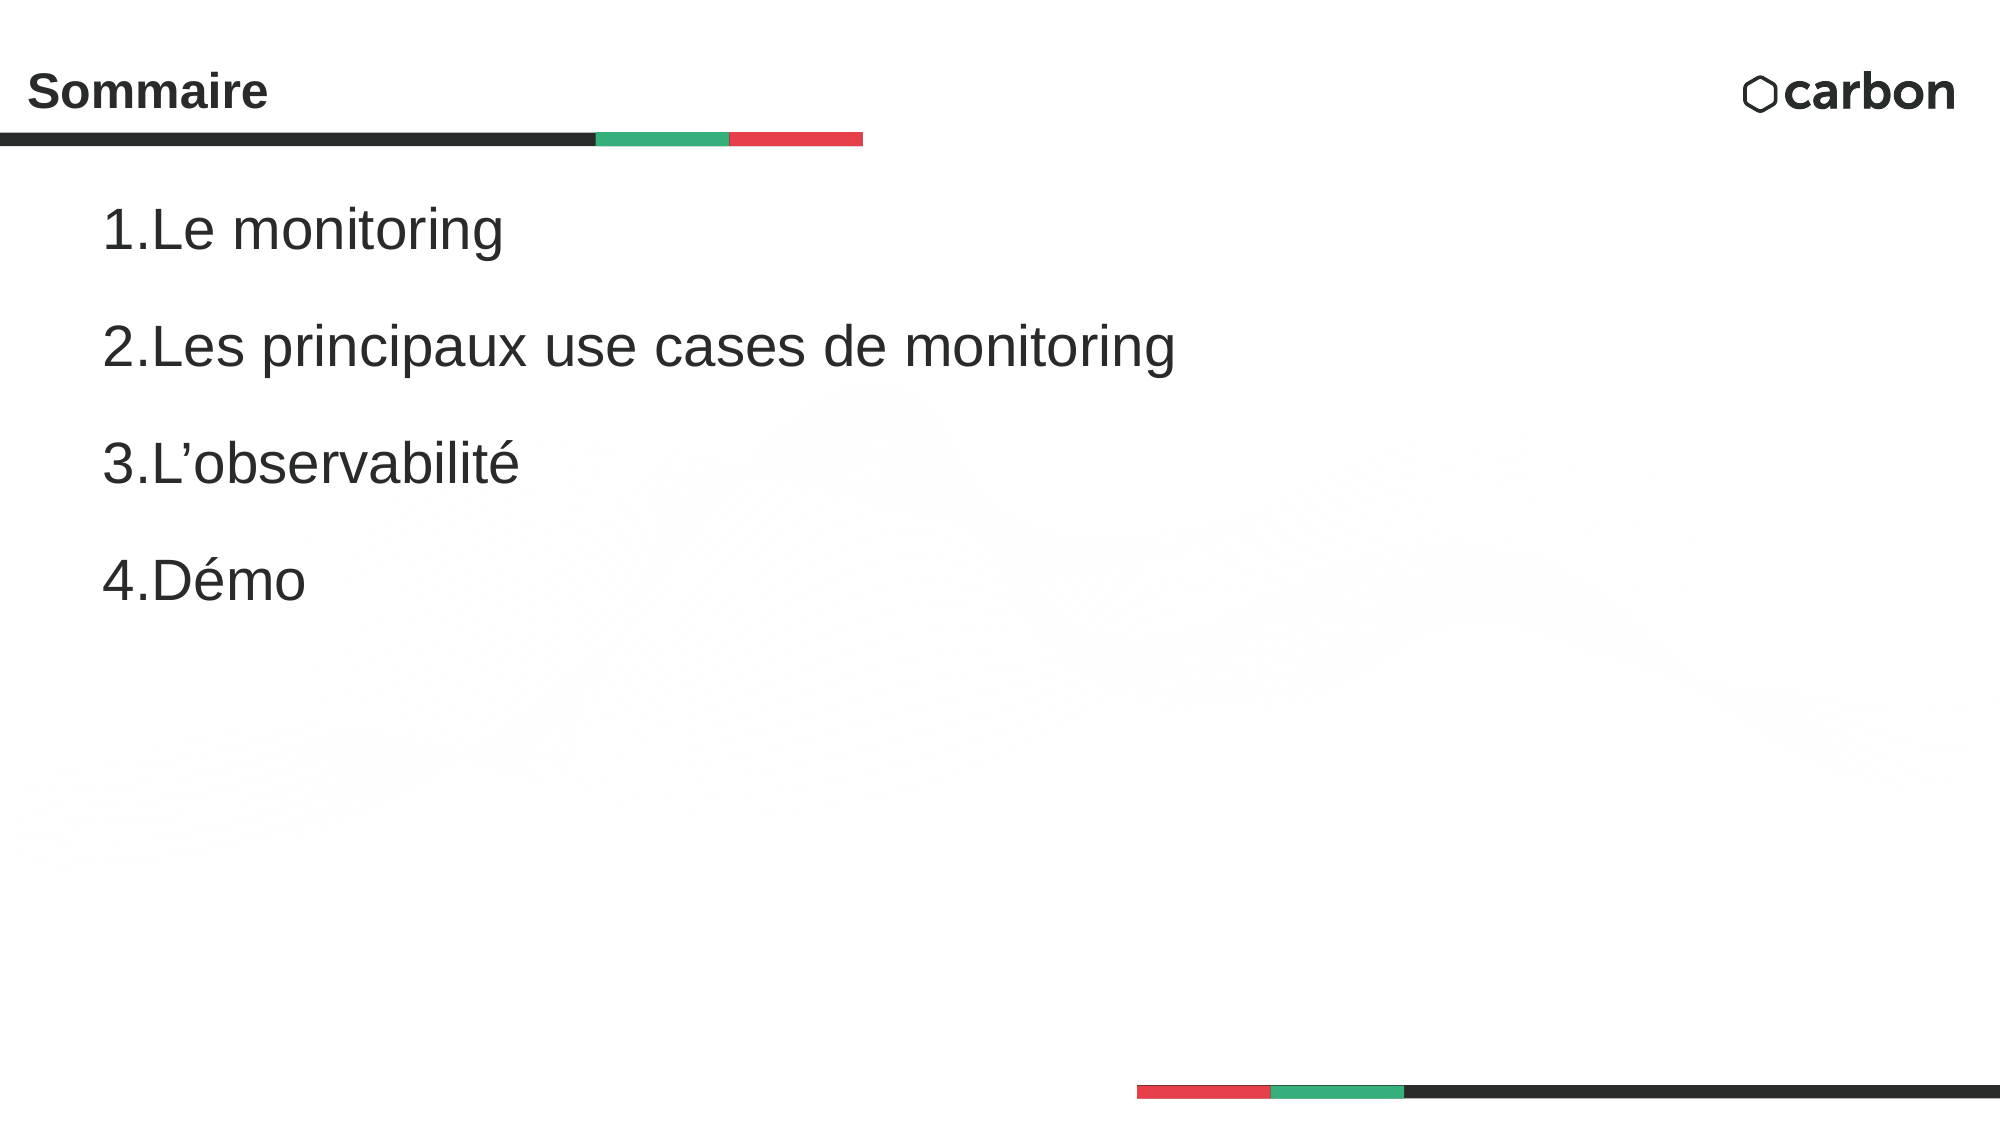

# Sommaire
Le monitoring
Les principaux use cases de monitoring
L’observabilité
Démo